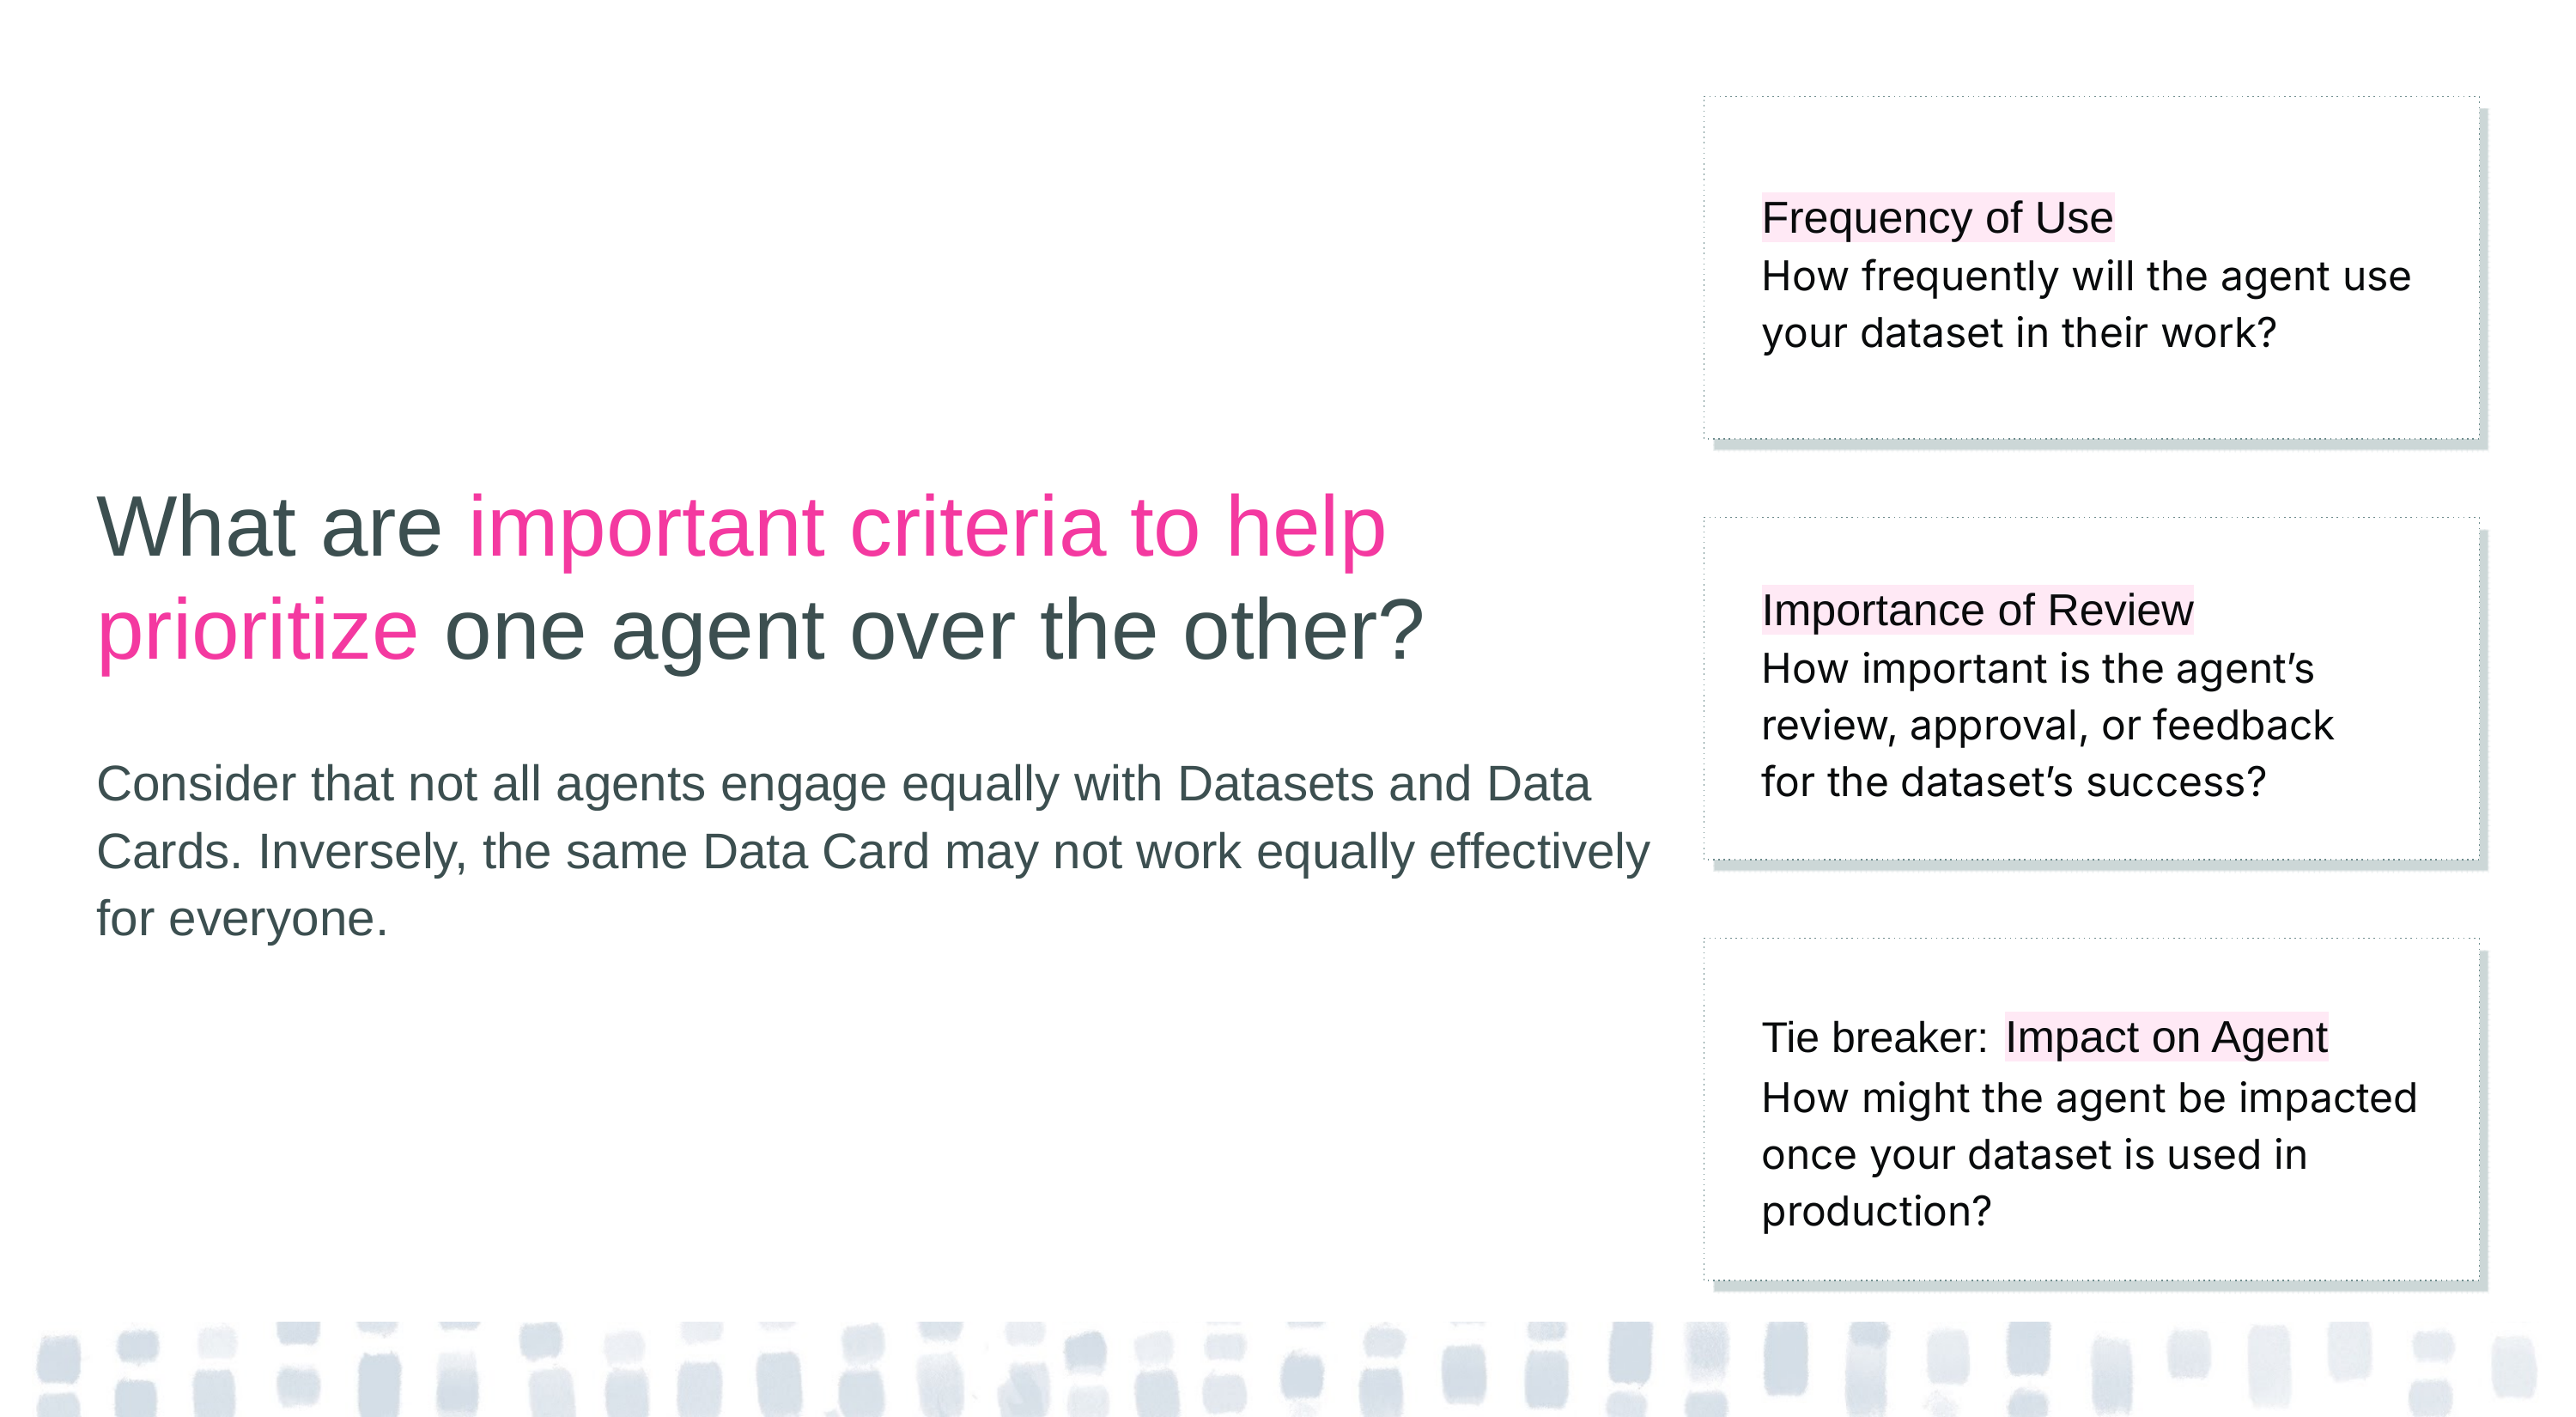

# What are important criteria to help prioritize one agent over the other?
Consider that not all agents engage equally with Datasets and Data Cards. Inversely, the same Data Card may not work equally effectively for everyone.
Frequency of Use
How frequently will the agent use your dataset in their work?
Importance of Review
How important is the agent’s review, approval, or feedback
for the dataset’s success?
Tie breaker: Impact on Agent
How might the agent be impacted once your dataset is used in production?